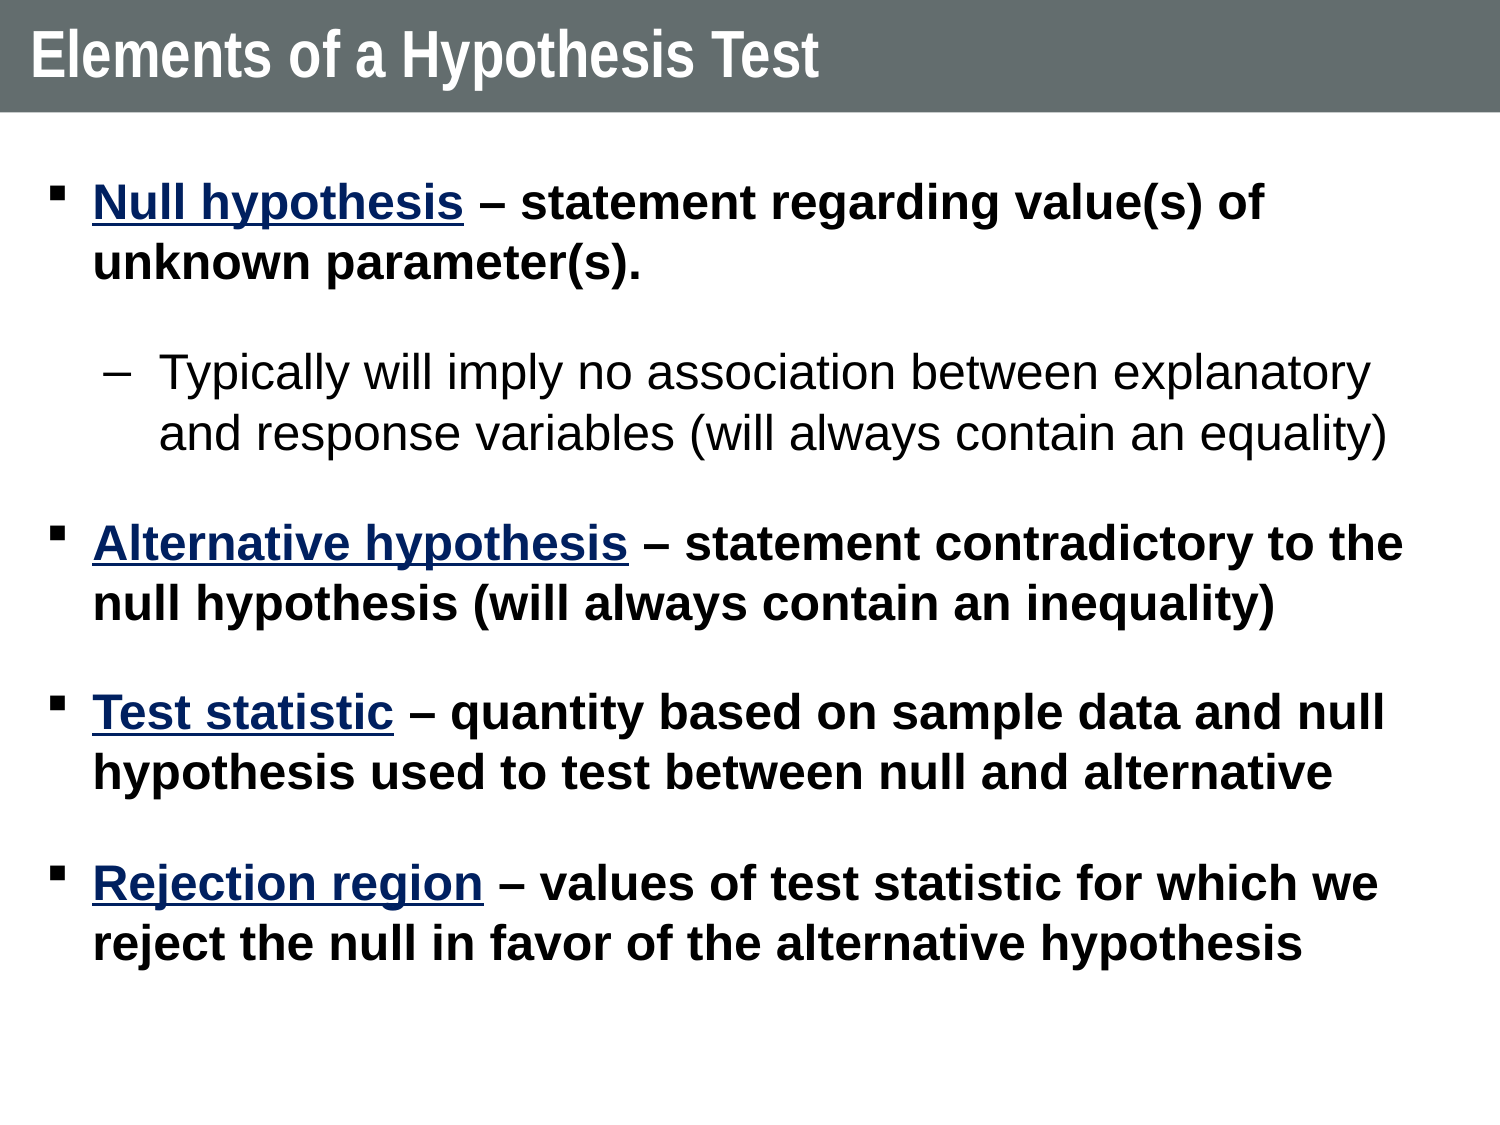

# Elements of a Hypothesis Test
Null hypothesis – statement regarding value(s) of unknown parameter(s).
Typically will imply no association between explanatory and response variables (will always contain an equality)
Alternative hypothesis – statement contradictory to the null hypothesis (will always contain an inequality)
Test statistic – quantity based on sample data and null hypothesis used to test between null and alternative
Rejection region – values of test statistic for which we reject the null in favor of the alternative hypothesis